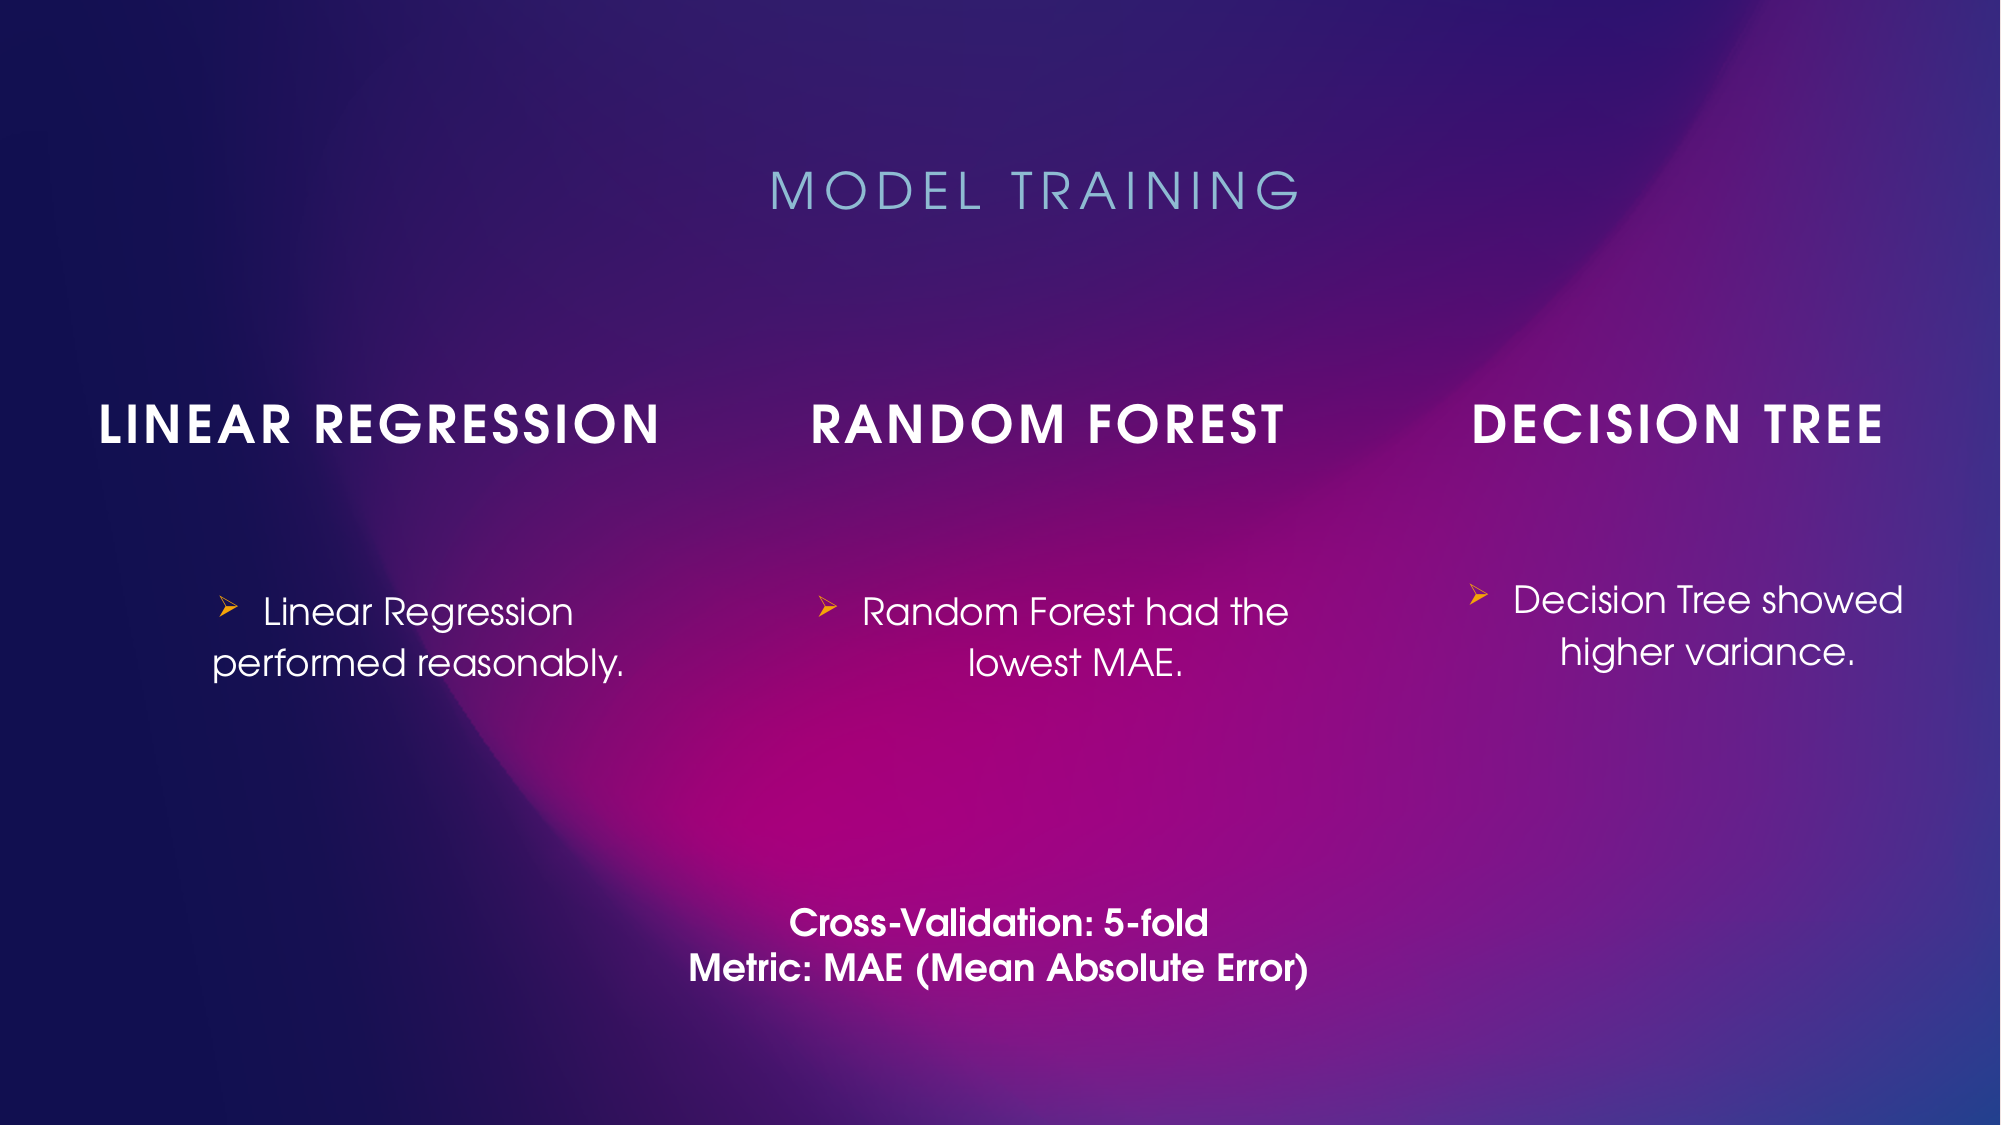

# Model Training
Linear Regression
Random Forest
Decision Tree
Decision Tree showed higher variance.
Linear Regression performed reasonably.
Random Forest had the lowest MAE.

Cross-Validation: 5-fold
Metric: MAE (Mean Absolute Error)